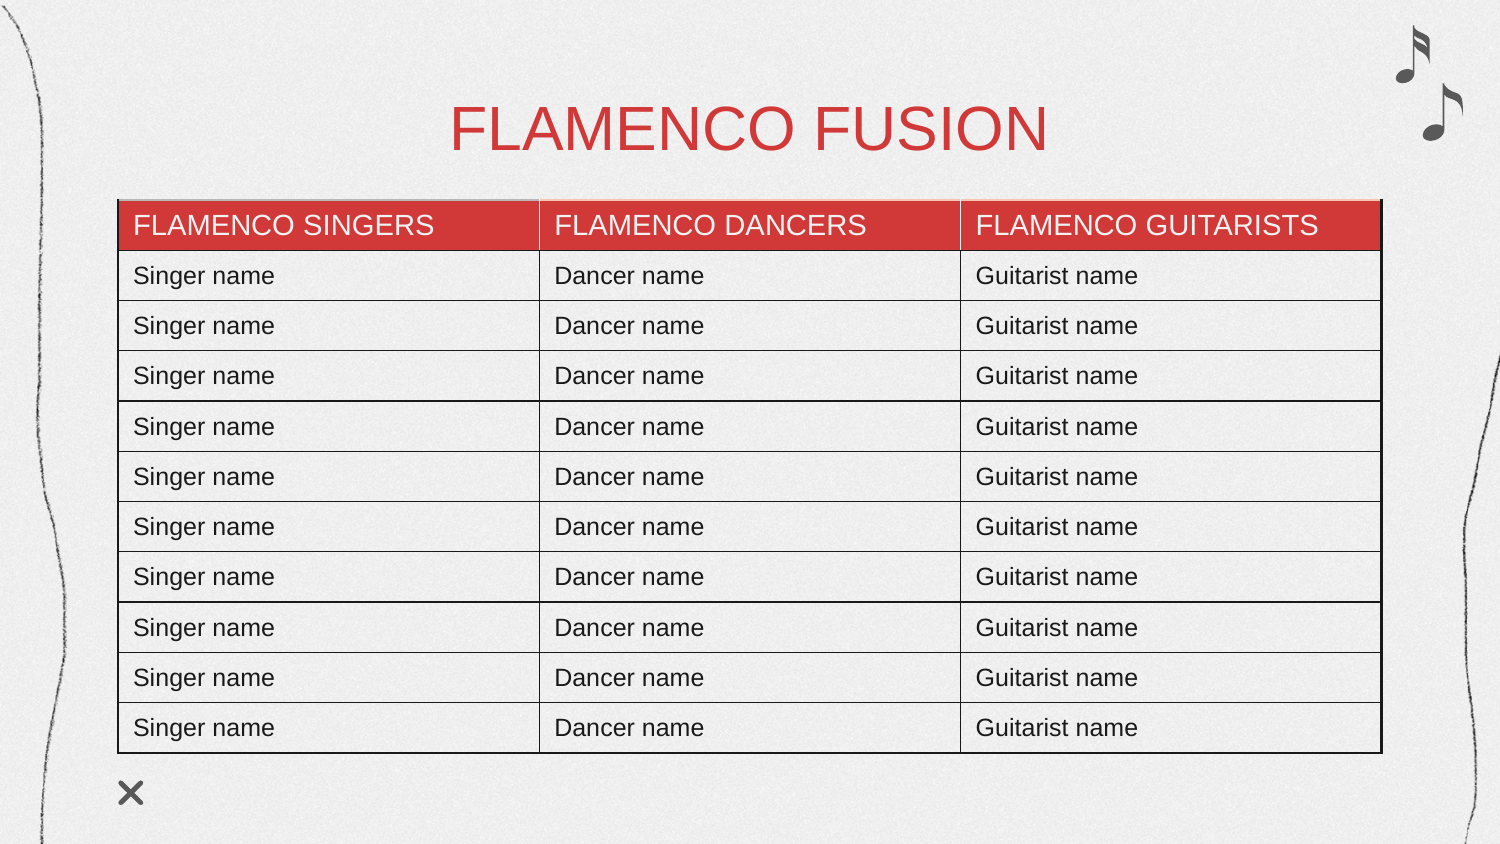

# FLAMENCO FUSION
| FLAMENCO SINGERS | FLAMENCO DANCERS | FLAMENCO GUITARISTS |
| --- | --- | --- |
| Singer name | Dancer name | Guitarist name |
| Singer name | Dancer name | Guitarist name |
| Singer name | Dancer name | Guitarist name |
| Singer name | Dancer name | Guitarist name |
| Singer name | Dancer name | Guitarist name |
| Singer name | Dancer name | Guitarist name |
| Singer name | Dancer name | Guitarist name |
| Singer name | Dancer name | Guitarist name |
| Singer name | Dancer name | Guitarist name |
| Singer name | Dancer name | Guitarist name |